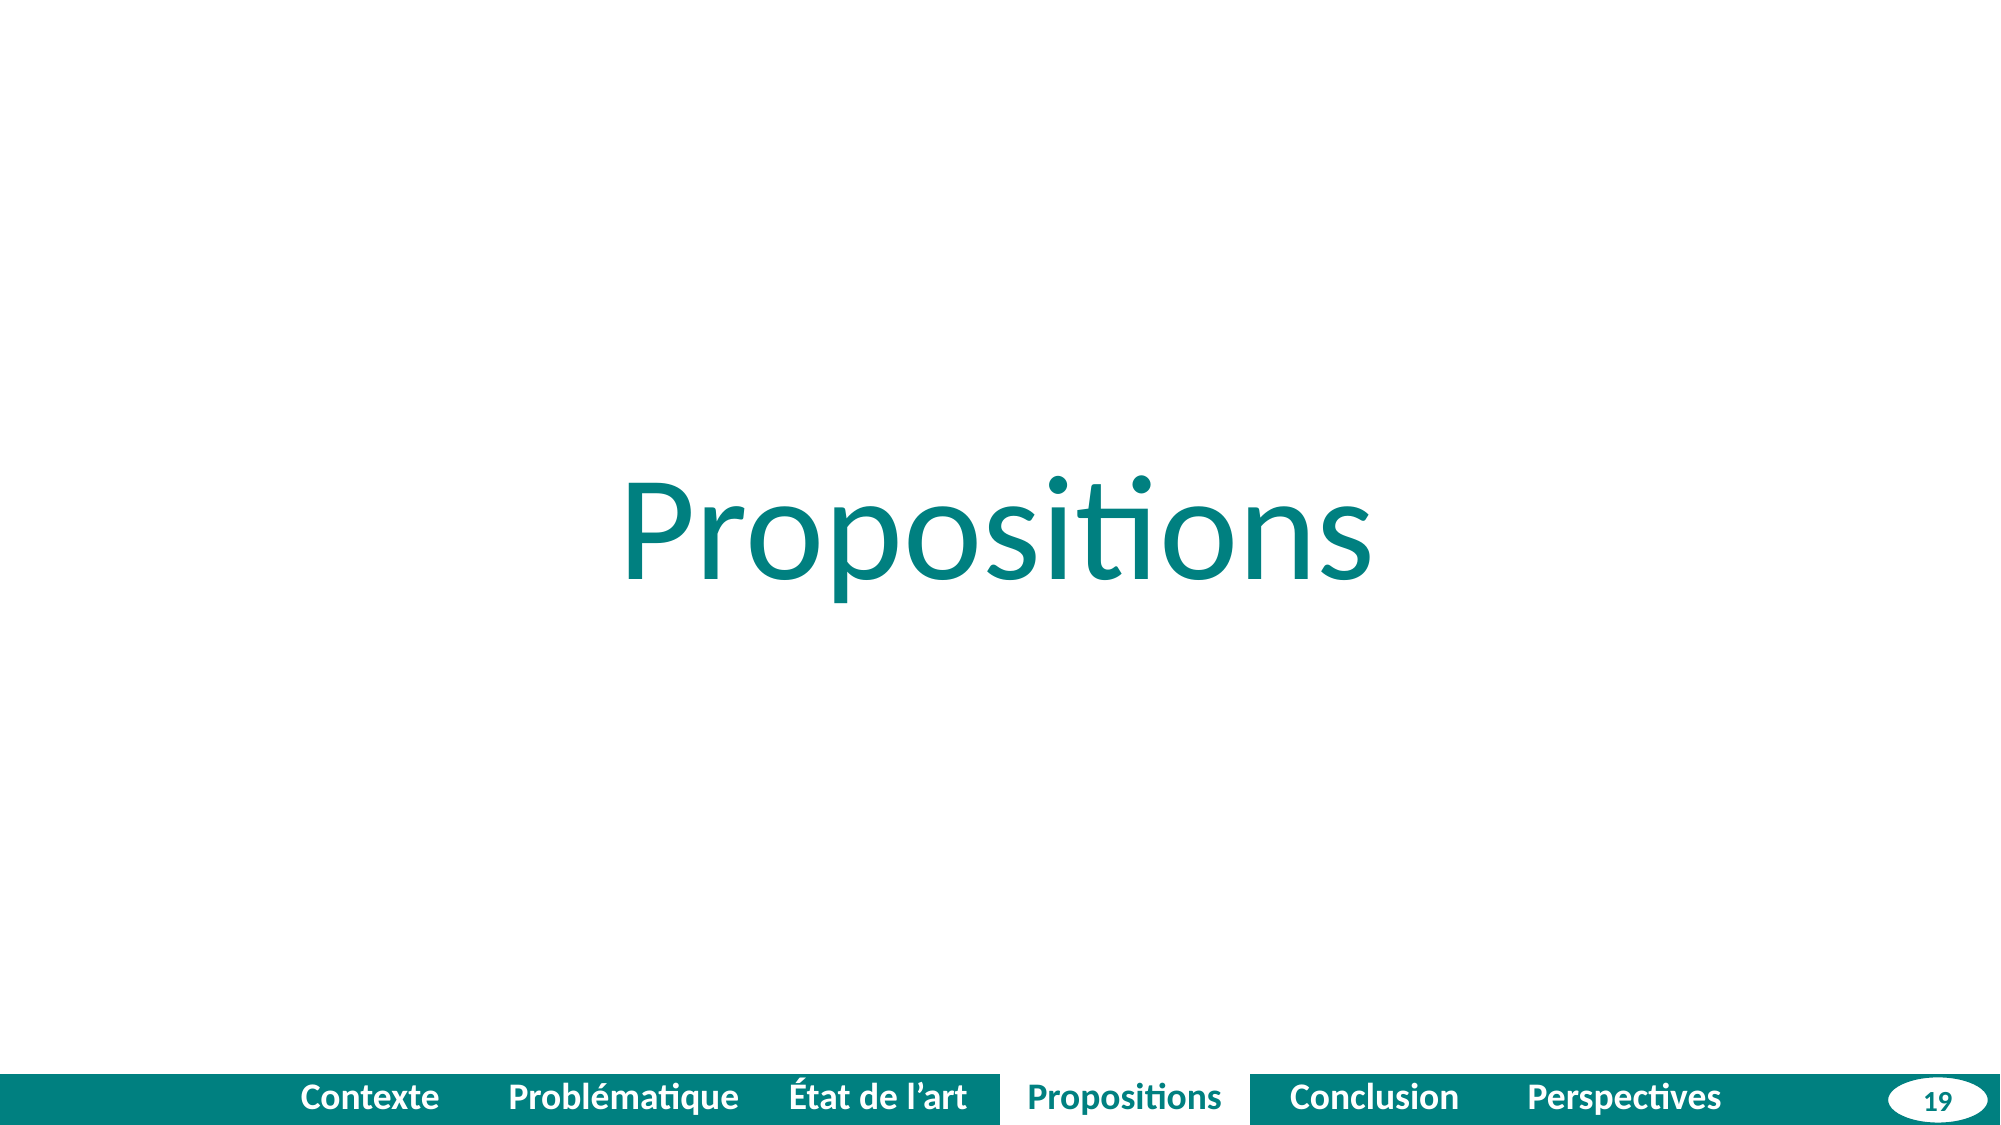

Propositions
|  | Contexte | Problématique | État de l’art | Propositions | Conclusion | Perspectives |  |
| --- | --- | --- | --- | --- | --- | --- | --- |
19